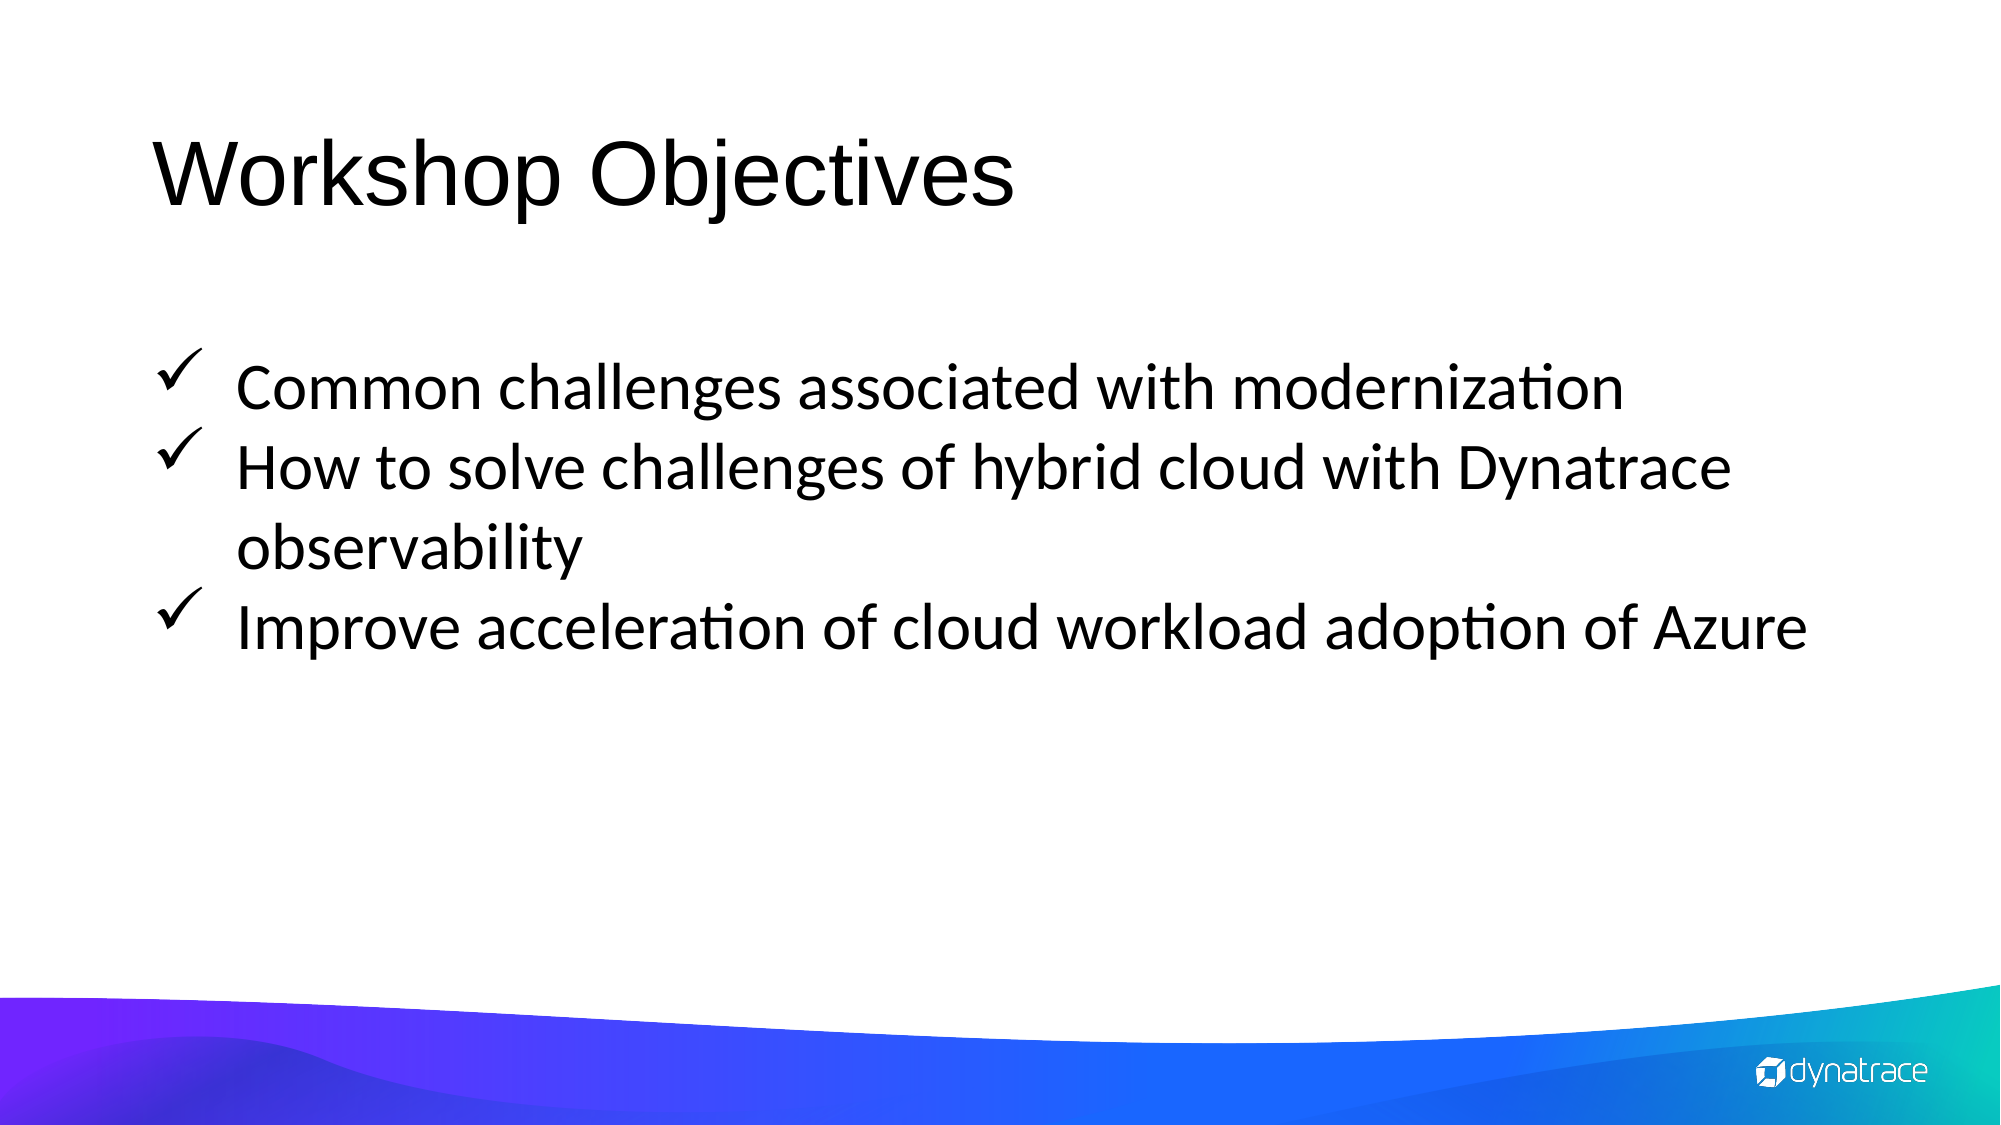

# Workshop Objectives
​
Common challenges associated with modernization​
How to solve challenges of hybrid cloud with Dynatrace observability​
Improve acceleration of cloud workload adoption of Azure